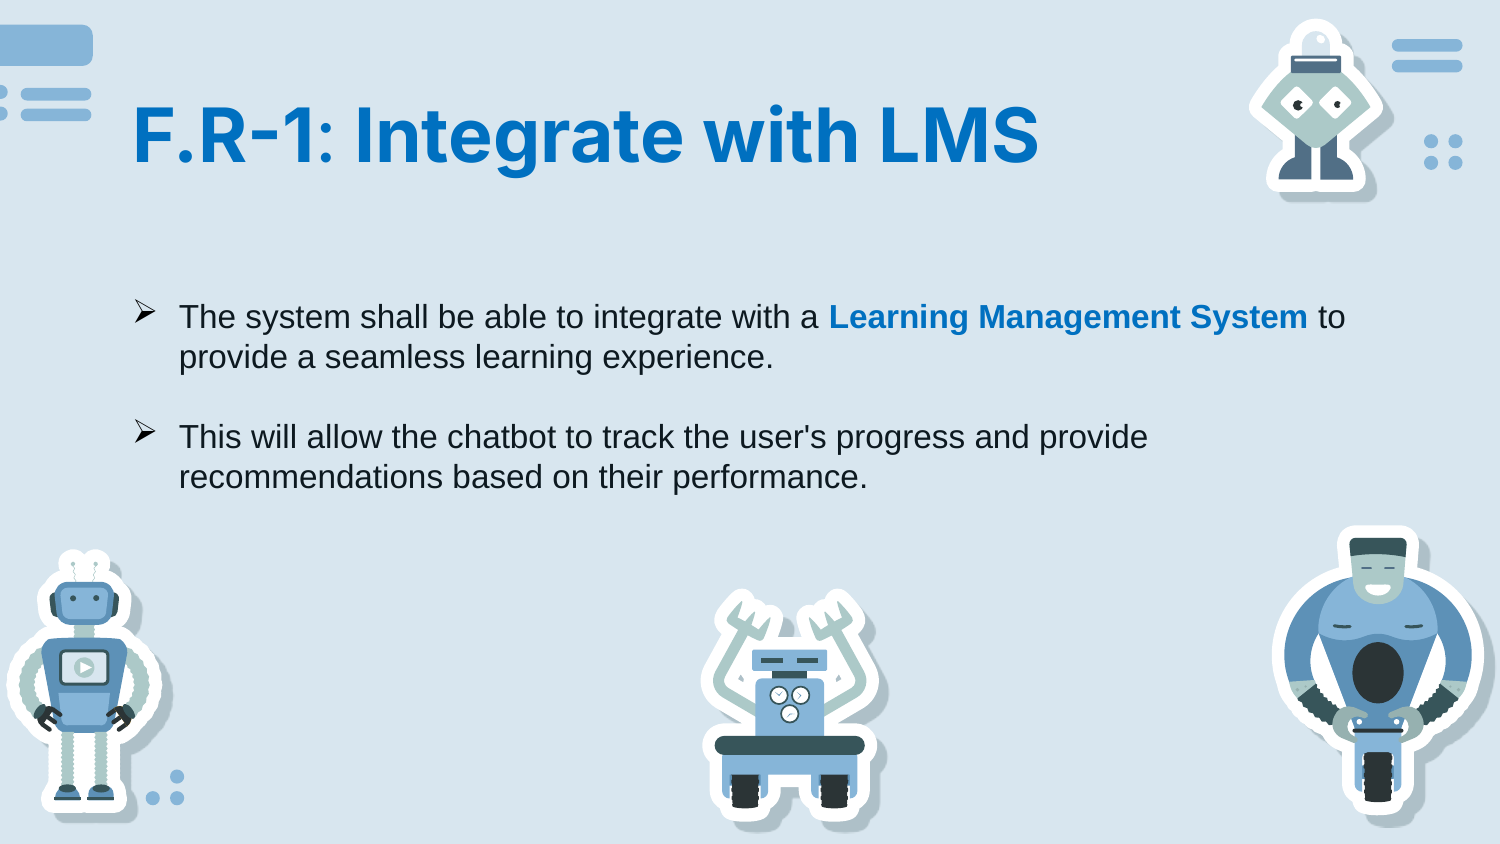

# F.R-1: Integrate with LMS
The system shall be able to integrate with a Learning Management System to provide a seamless learning experience.

This will allow the chatbot to track the user's progress and provide recommendations based on their performance.